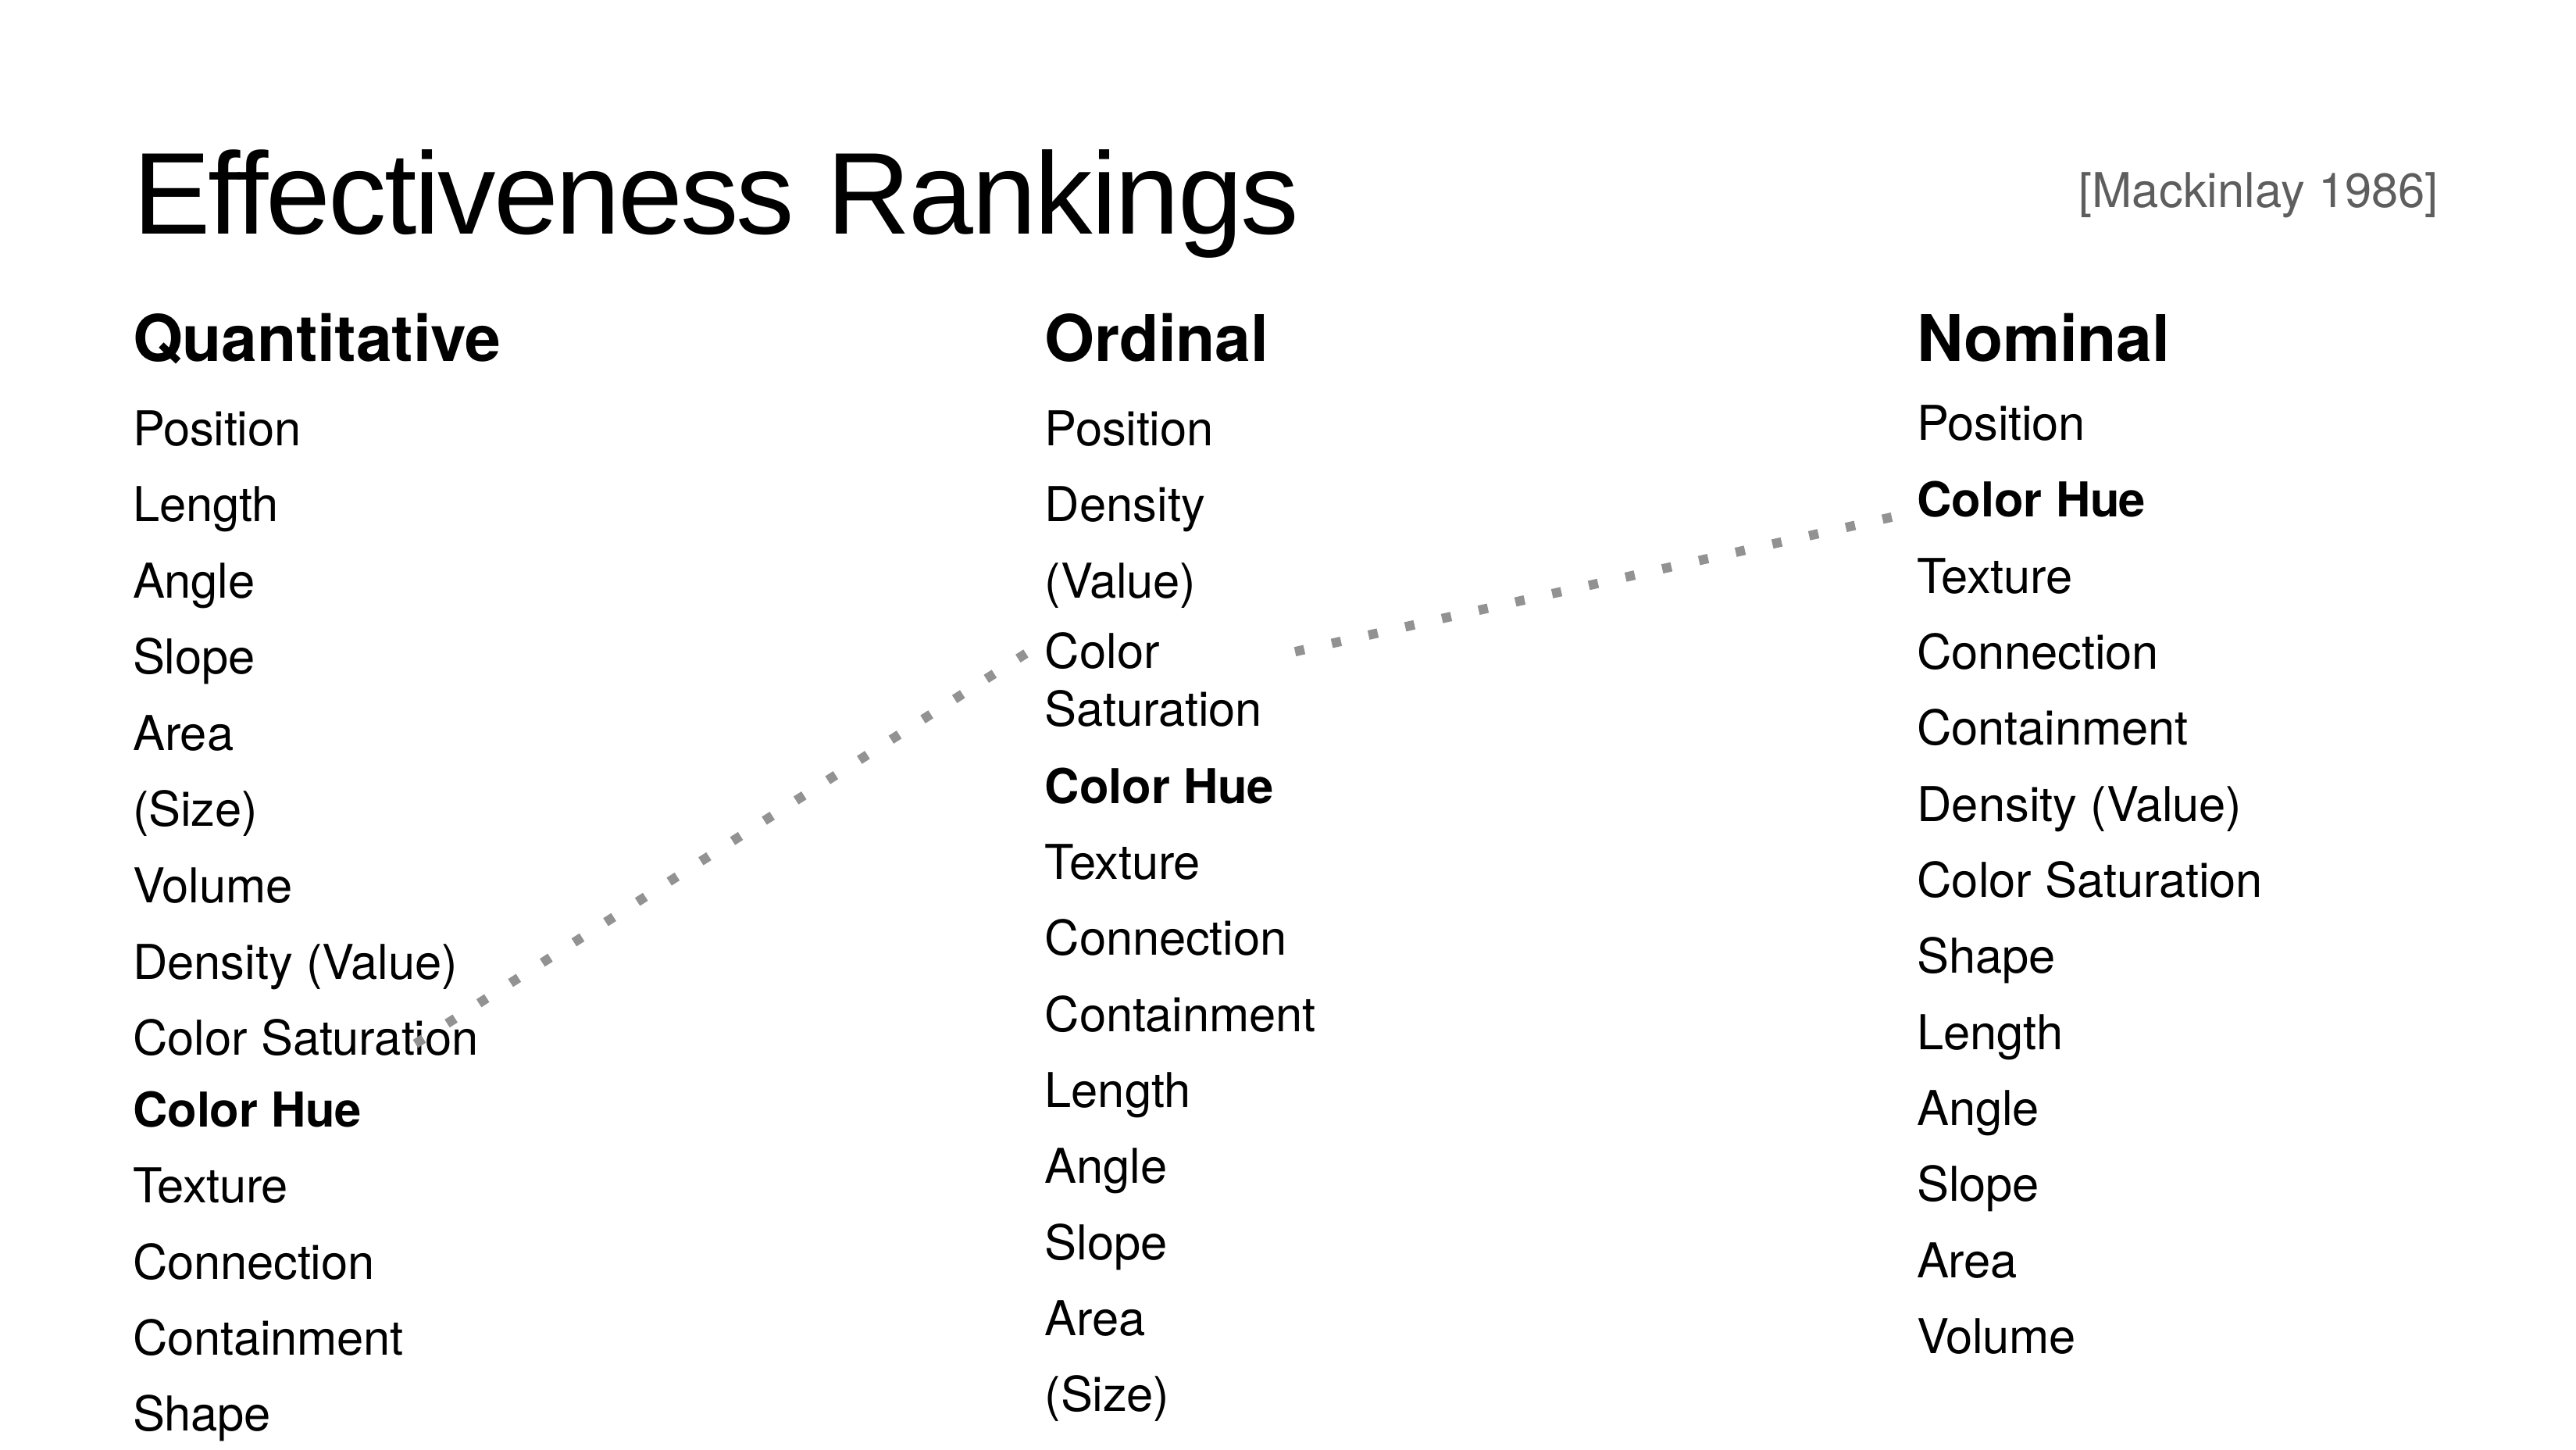

# Effectiveness Rankings
[Mackinlay 1986]
Quantitative
Position Length Angle Slope Area (Size) Volume
Density (Value) Color Saturation
Color Hue
Texture Connection Containment Shape
Ordinal
Position Density (Value)
Color Saturation
Color Hue Texture Connection Containment Length Angle
Slope Area (Size) Volume Shape
Nominal
Position
Color Hue Texture Connection Containment Density (Value) Color Saturation Shape
Length Angle Slope Area Volume